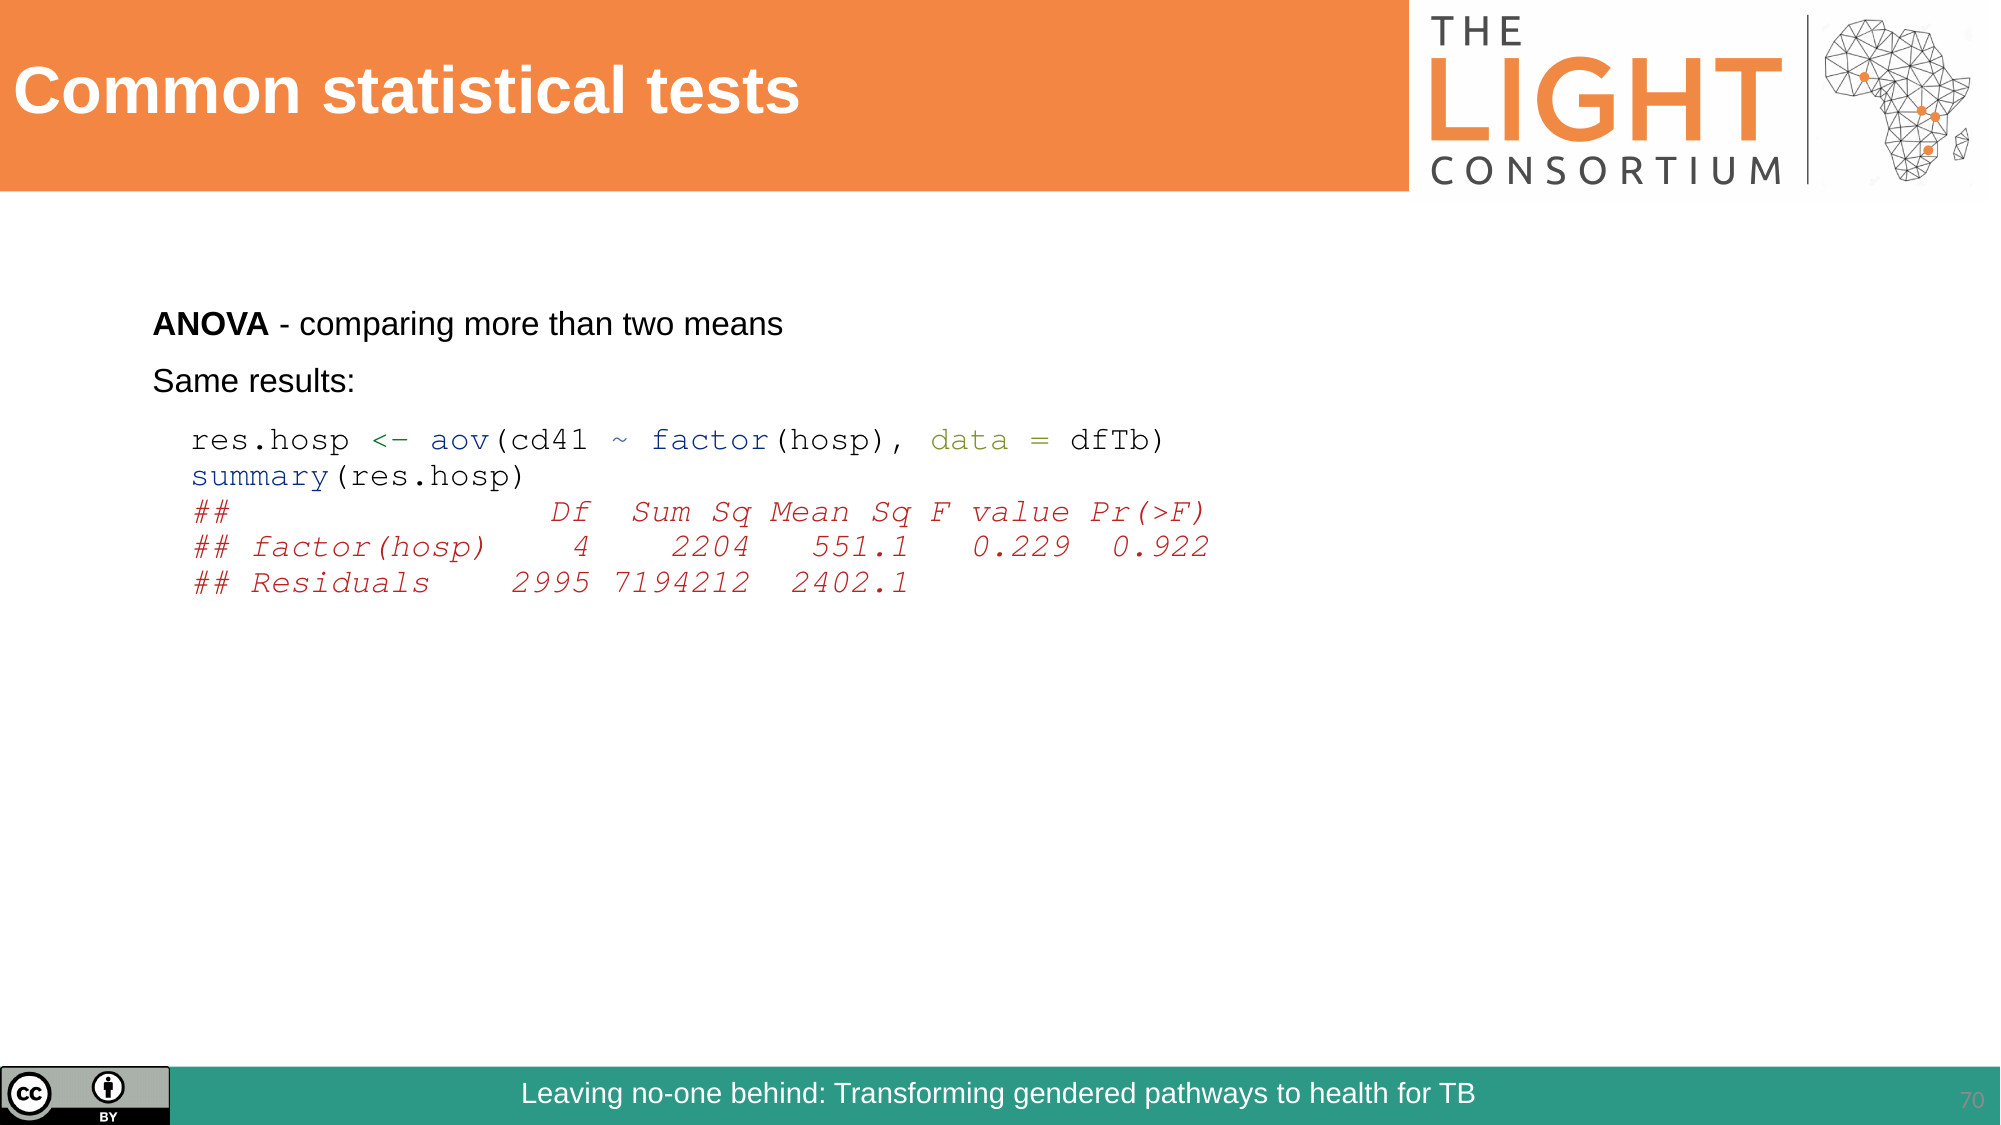

# Common statistical tests
ANOVA - comparing more than two means
Same results:
res.hosp <- aov(cd41 ~ factor(hosp), data = dfTb)
summary(res.hosp)
##                Df  Sum Sq Mean Sq F value Pr(>F)
## factor(hosp)    4    2204   551.1   0.229  0.922
## Residuals    2995 7194212  2402.1
70